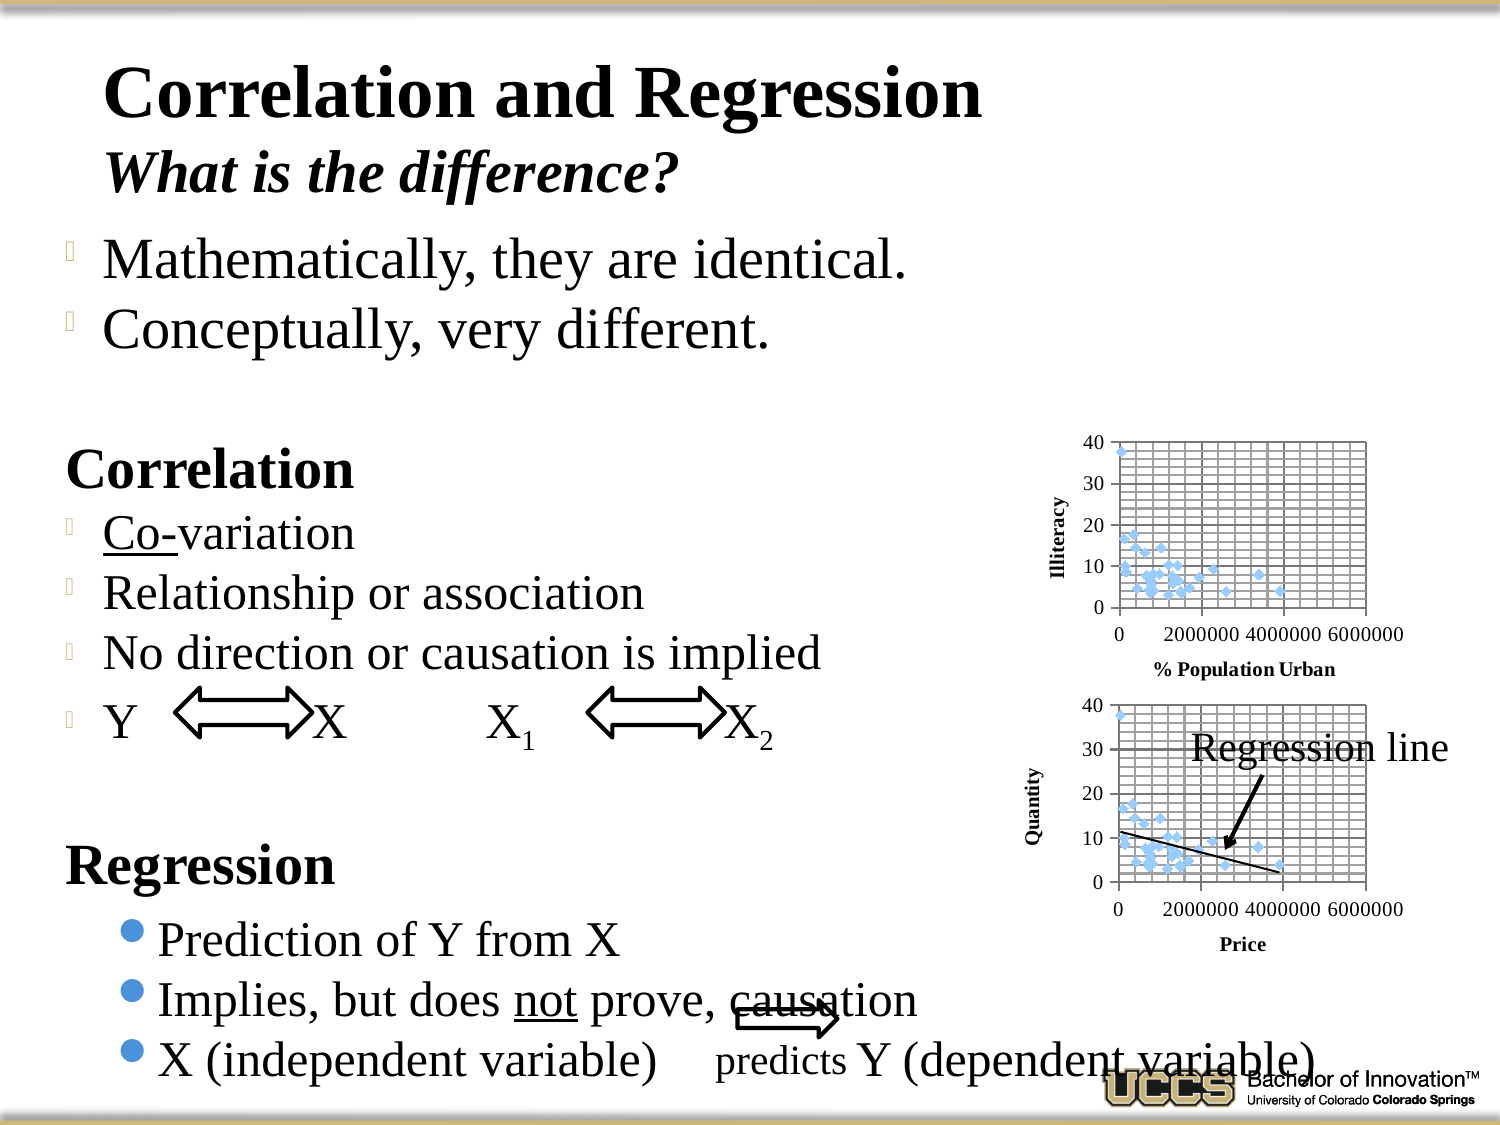

# Correlation and Regression What is the difference?
Mathematically, they are identical.
Conceptually, very different.

Correlation
Co-variation
Relationship or association
No direction or causation is implied
Y              X           X1               X2

Regression
Prediction of Y from X
Implies, but does not prove, causation
X (independent variable)                Y (dependent variable)

### Chart

| Category | Illiteracy-Prcnt |
|---|---|

### Chart

| Category | Illiteracy-Prcnt |
|---|---|
Regression line

predicts